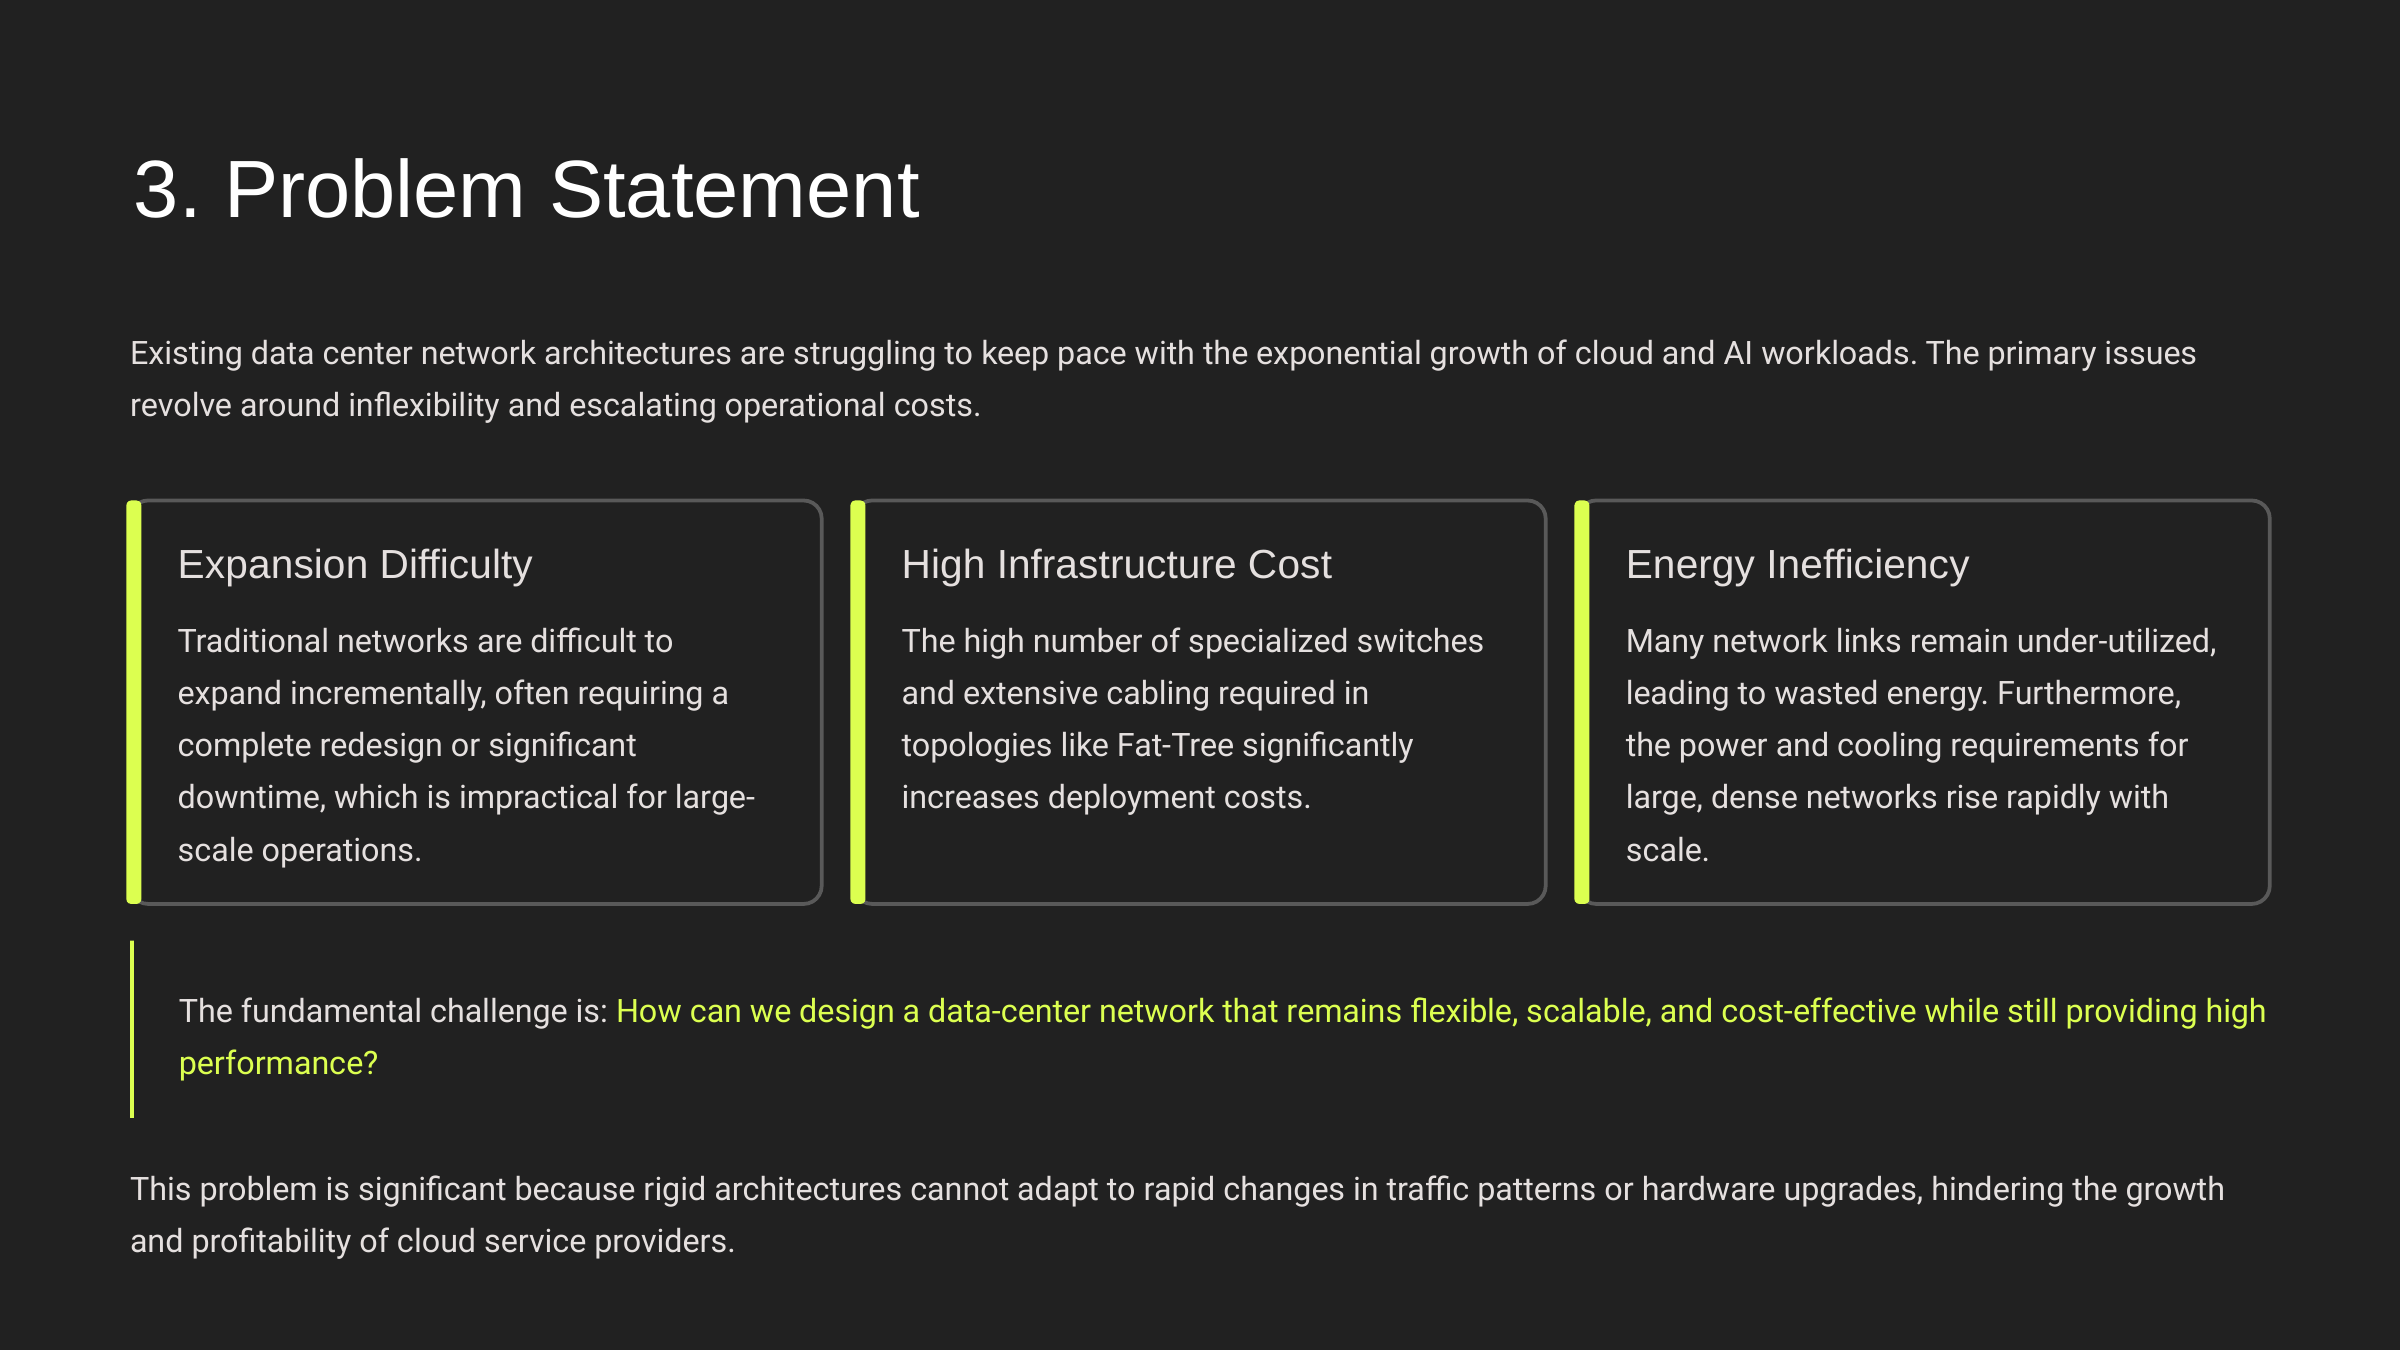

3. Problem Statement
Existing data center network architectures are struggling to keep pace with the exponential growth of cloud and AI workloads. The primary issues revolve around inflexibility and escalating operational costs.

Expansion Difficulty
High Infrastructure Cost
Energy Inefficiency
Traditional networks are difficult to expand incrementally, often requiring a complete redesign or significant downtime, which is impractical for large-scale operations.
The high number of specialized switches and extensive cabling required in topologies like Fat-Tree significantly increases deployment costs.
Many network links remain under-utilized, leading to wasted energy. Furthermore, the power and cooling requirements for large, dense networks rise rapidly with scale.

The fundamental challenge is: How can we design a data-center network that remains flexible, scalable, and cost-effective while still providing high performance?
This problem is significant because rigid architectures cannot adapt to rapid changes in traffic patterns or hardware upgrades, hindering the growth and profitability of cloud service providers.